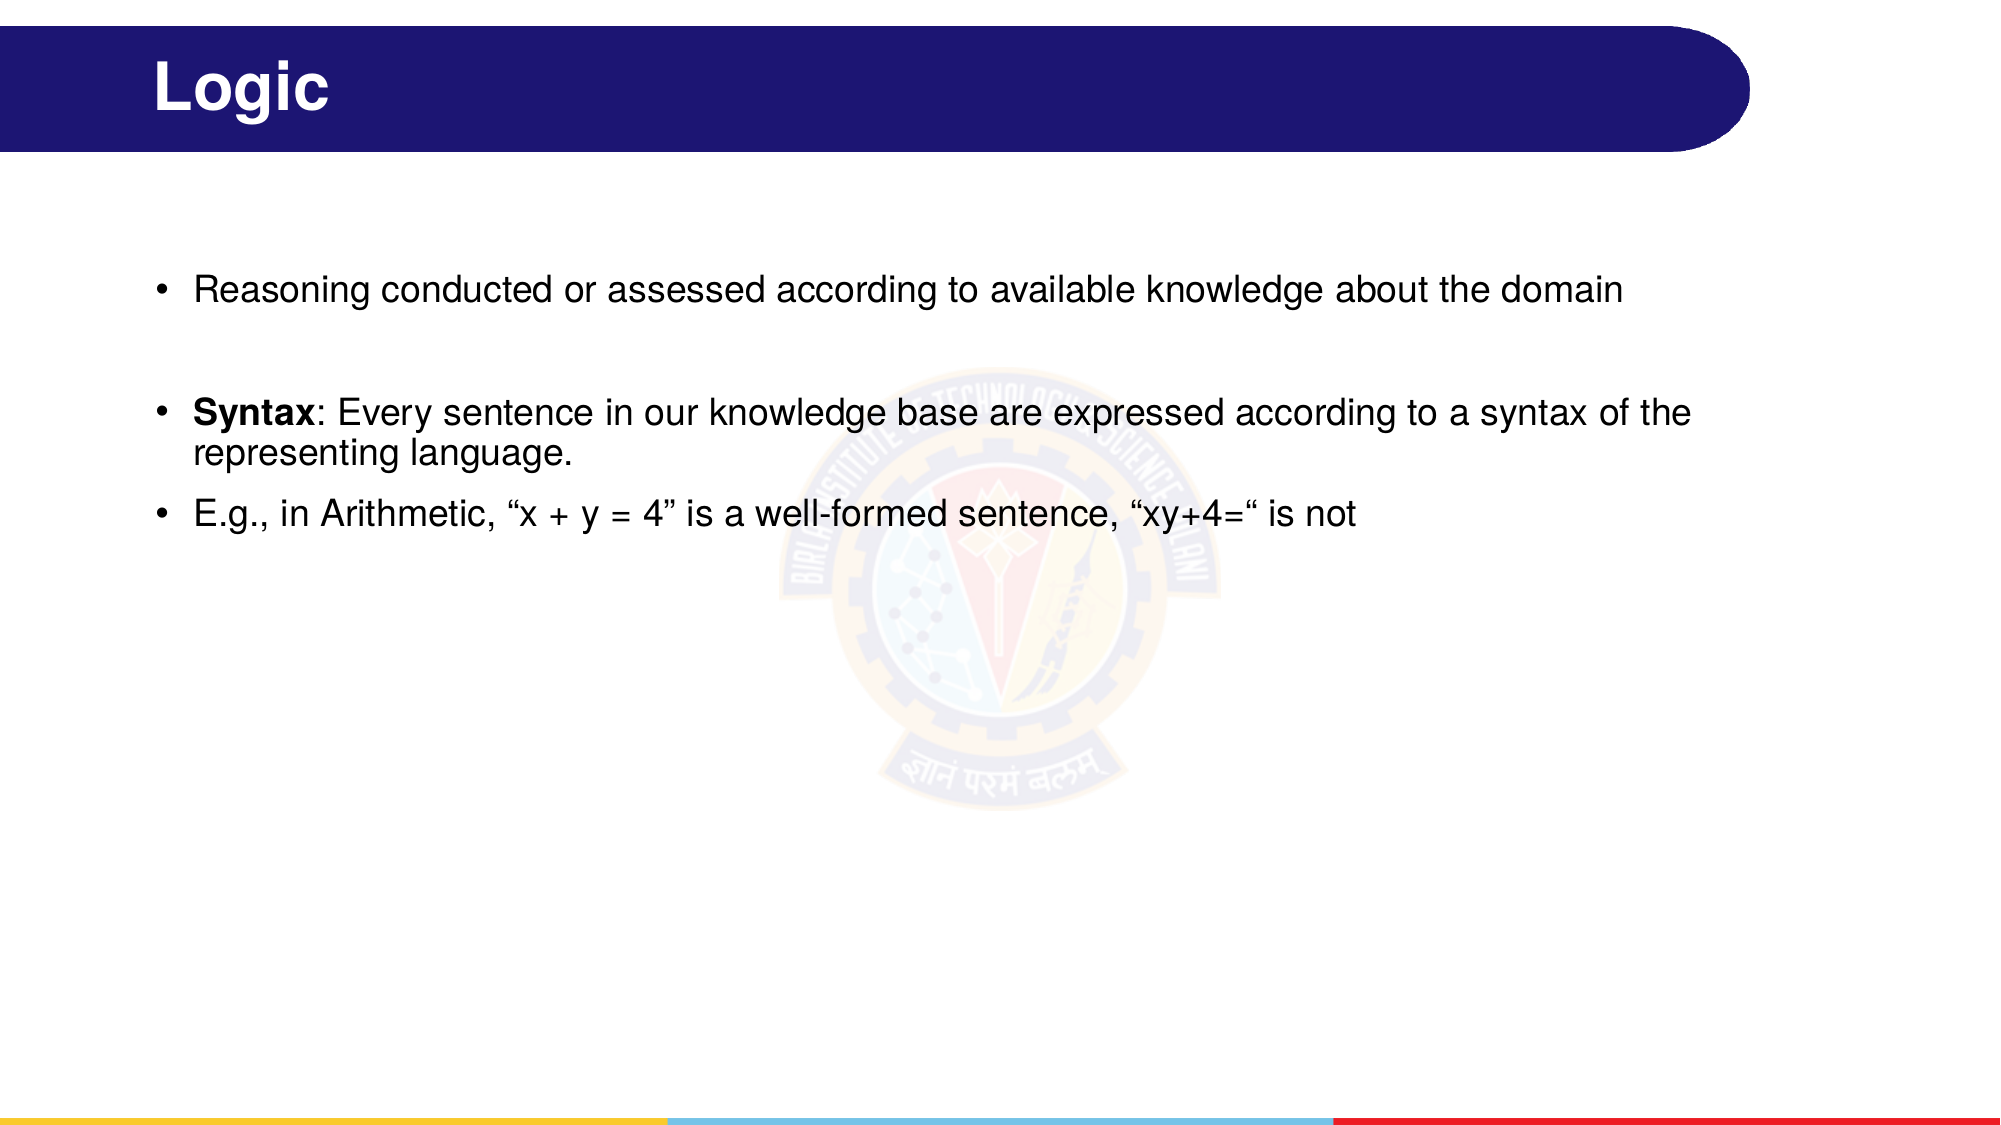

# Logic

Reasoning conducted or assessed according to available knowledge about the domain

Syntax: Every sentence in our knowledge base are expressed according to a syntax of the representing language.
E.g., in Arithmetic, “x + y = 4” is a well-formed sentence, “xy+4=“ is not